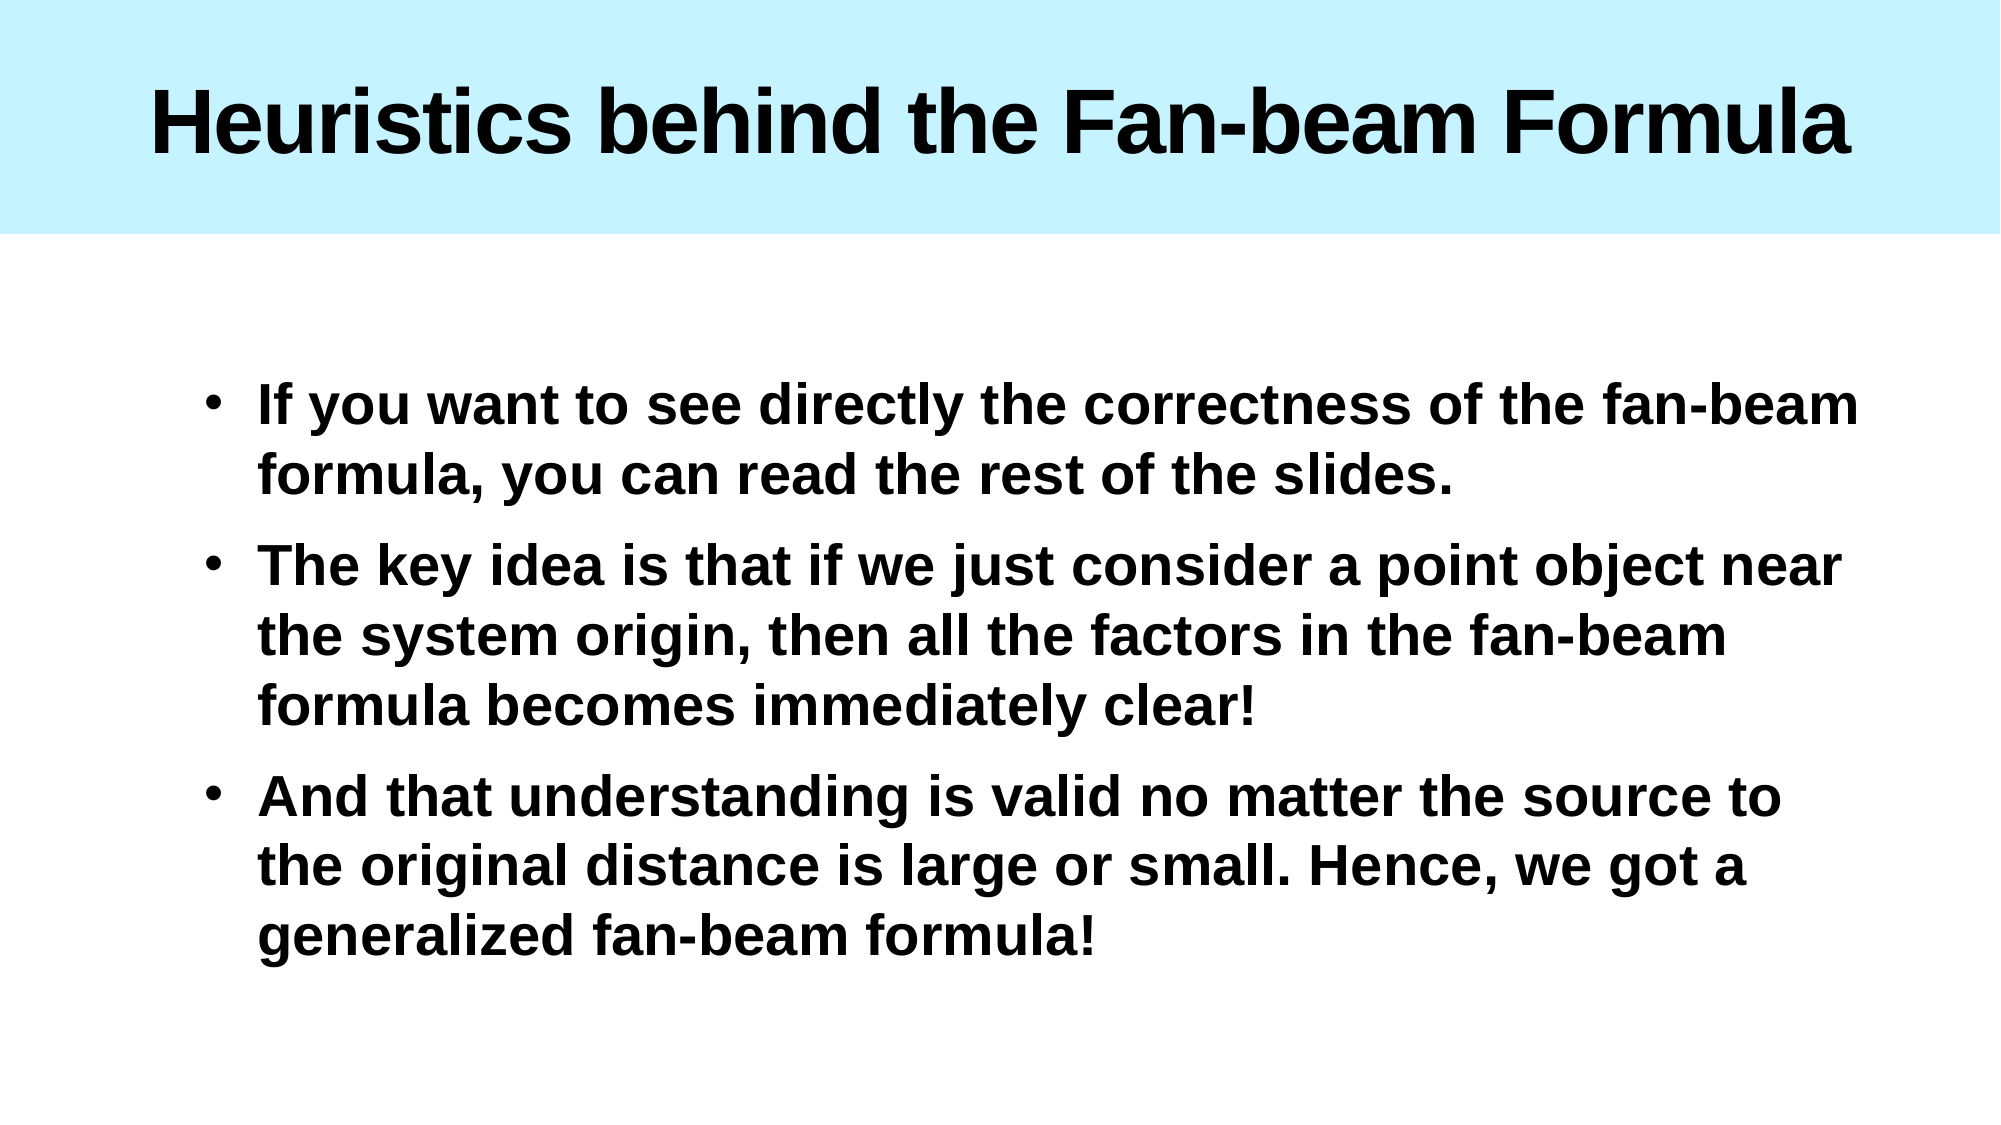

# Heuristics behind the Fan-beam Formula
If you want to see directly the correctness of the fan-beam formula, you can read the rest of the slides.
The key idea is that if we just consider a point object near the system origin, then all the factors in the fan-beam formula becomes immediately clear!
And that understanding is valid no matter the source to the original distance is large or small. Hence, we got a generalized fan-beam formula!